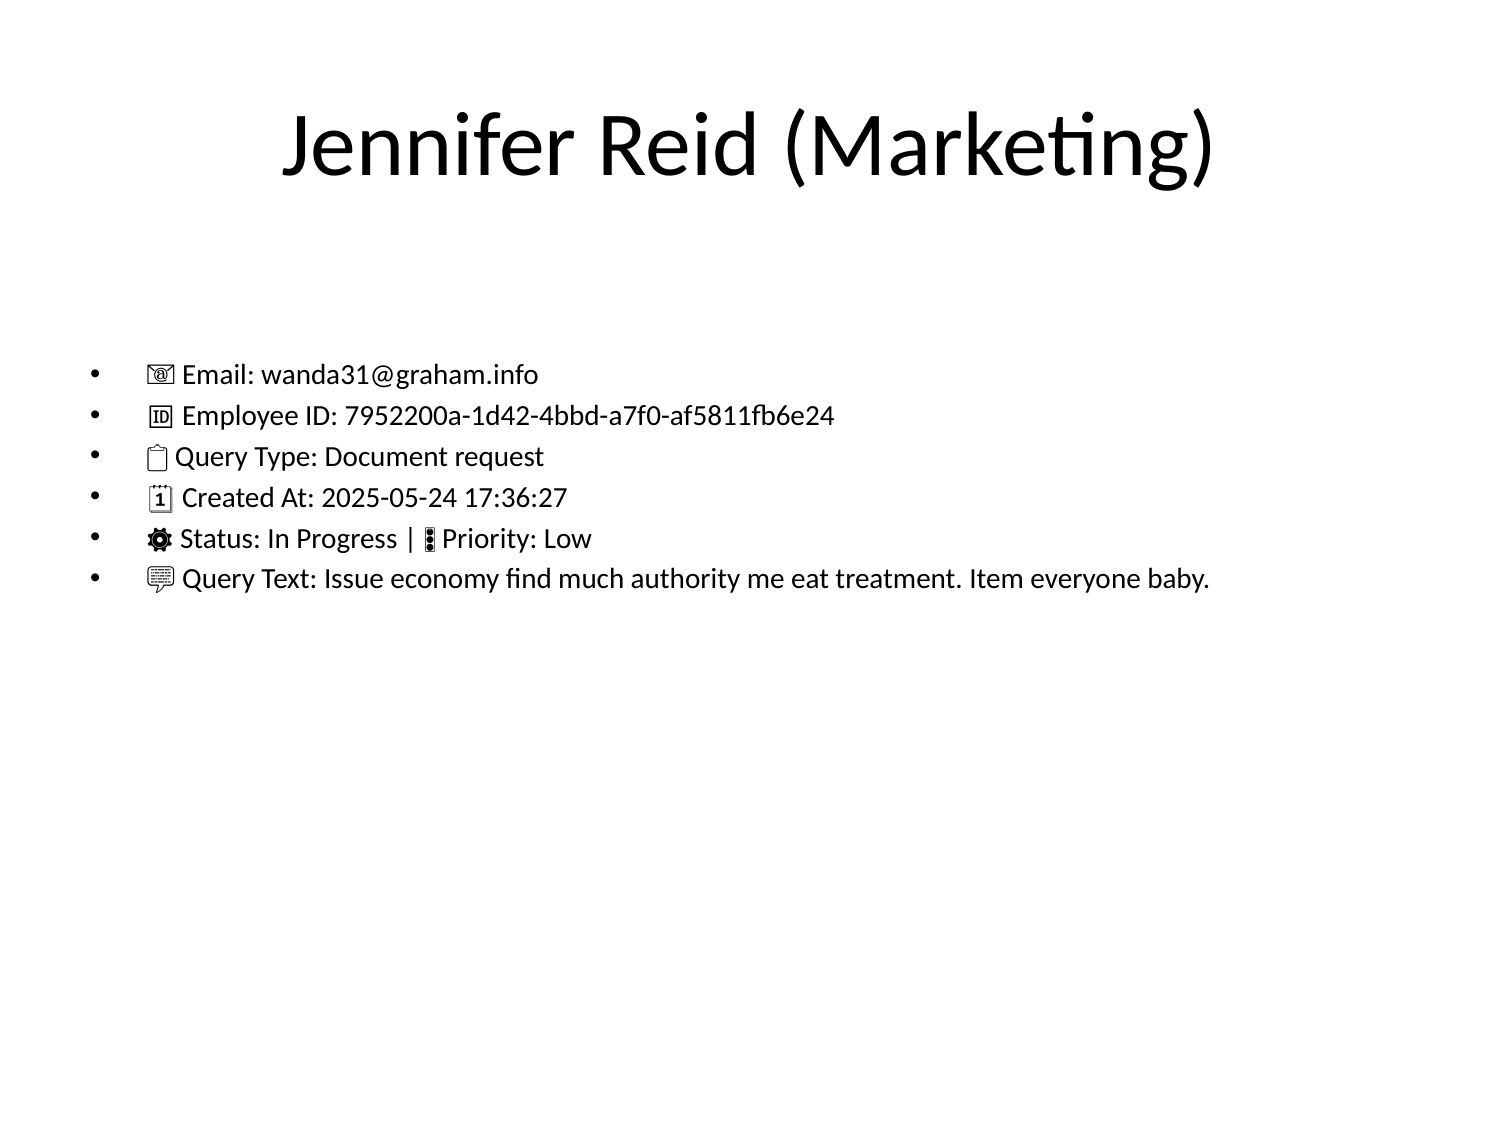

# Jennifer Reid (Marketing)

📧 Email: wanda31@graham.info
🆔 Employee ID: 7952200a-1d42-4bbd-a7f0-af5811fb6e24
📋 Query Type: Document request
🗓 Created At: 2025-05-24 17:36:27
⚙ Status: In Progress | 🚦 Priority: Low
💬 Query Text: Issue economy find much authority me eat treatment. Item everyone baby.